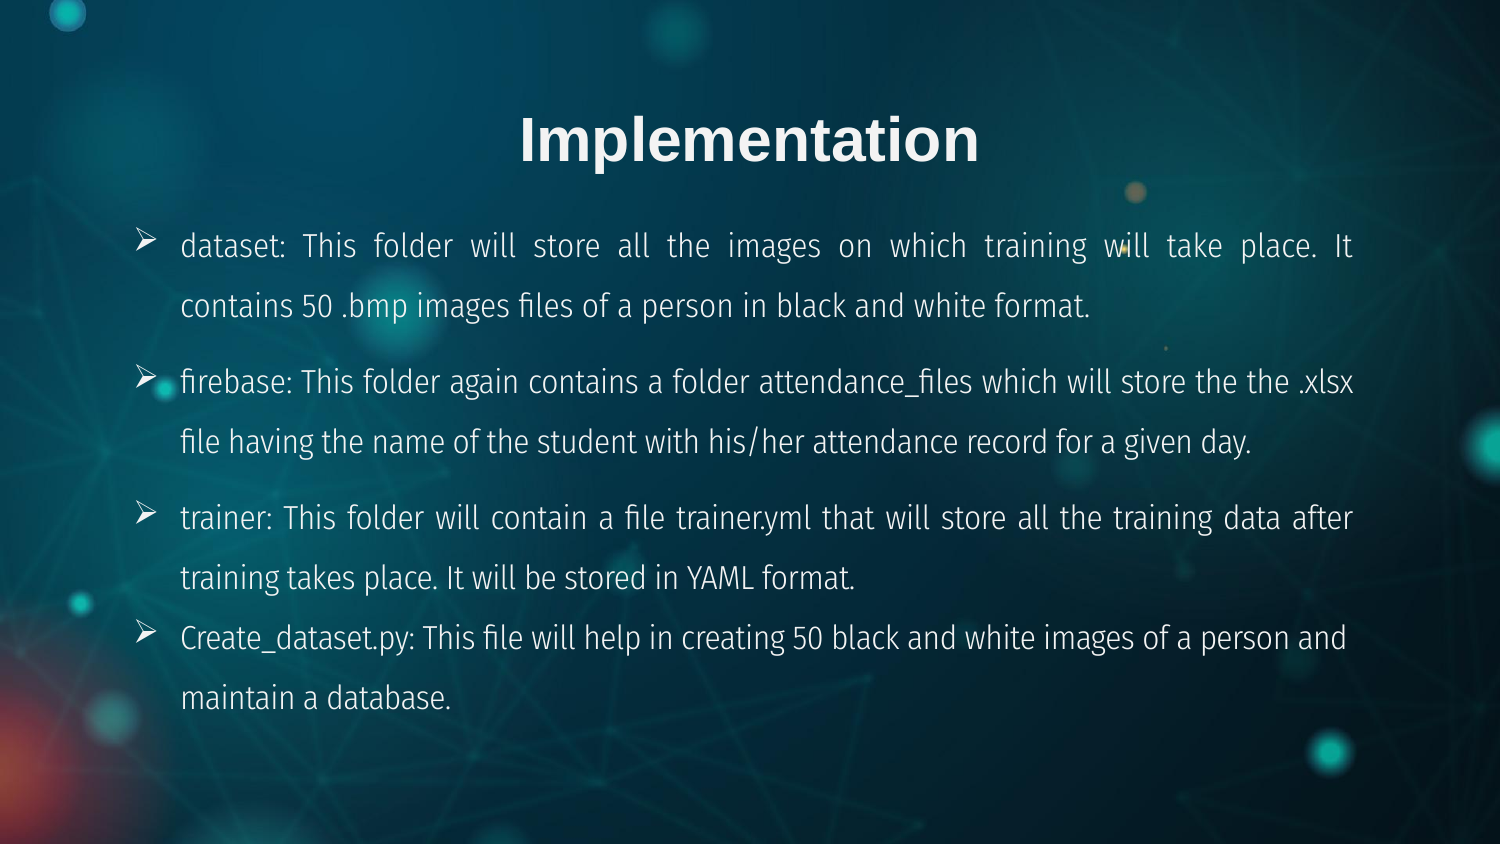

# Implementation
dataset: This folder will store all the images on which training will take place. It contains 50 .bmp images files of a person in black and white format.
firebase: This folder again contains a folder attendance_files which will store the the .xlsx file having the name of the student with his/her attendance record for a given day.
trainer: This folder will contain a file trainer.yml that will store all the training data after training takes place. It will be stored in YAML format.
Create_dataset.py: This file will help in creating 50 black and white images of a person and maintain a database.